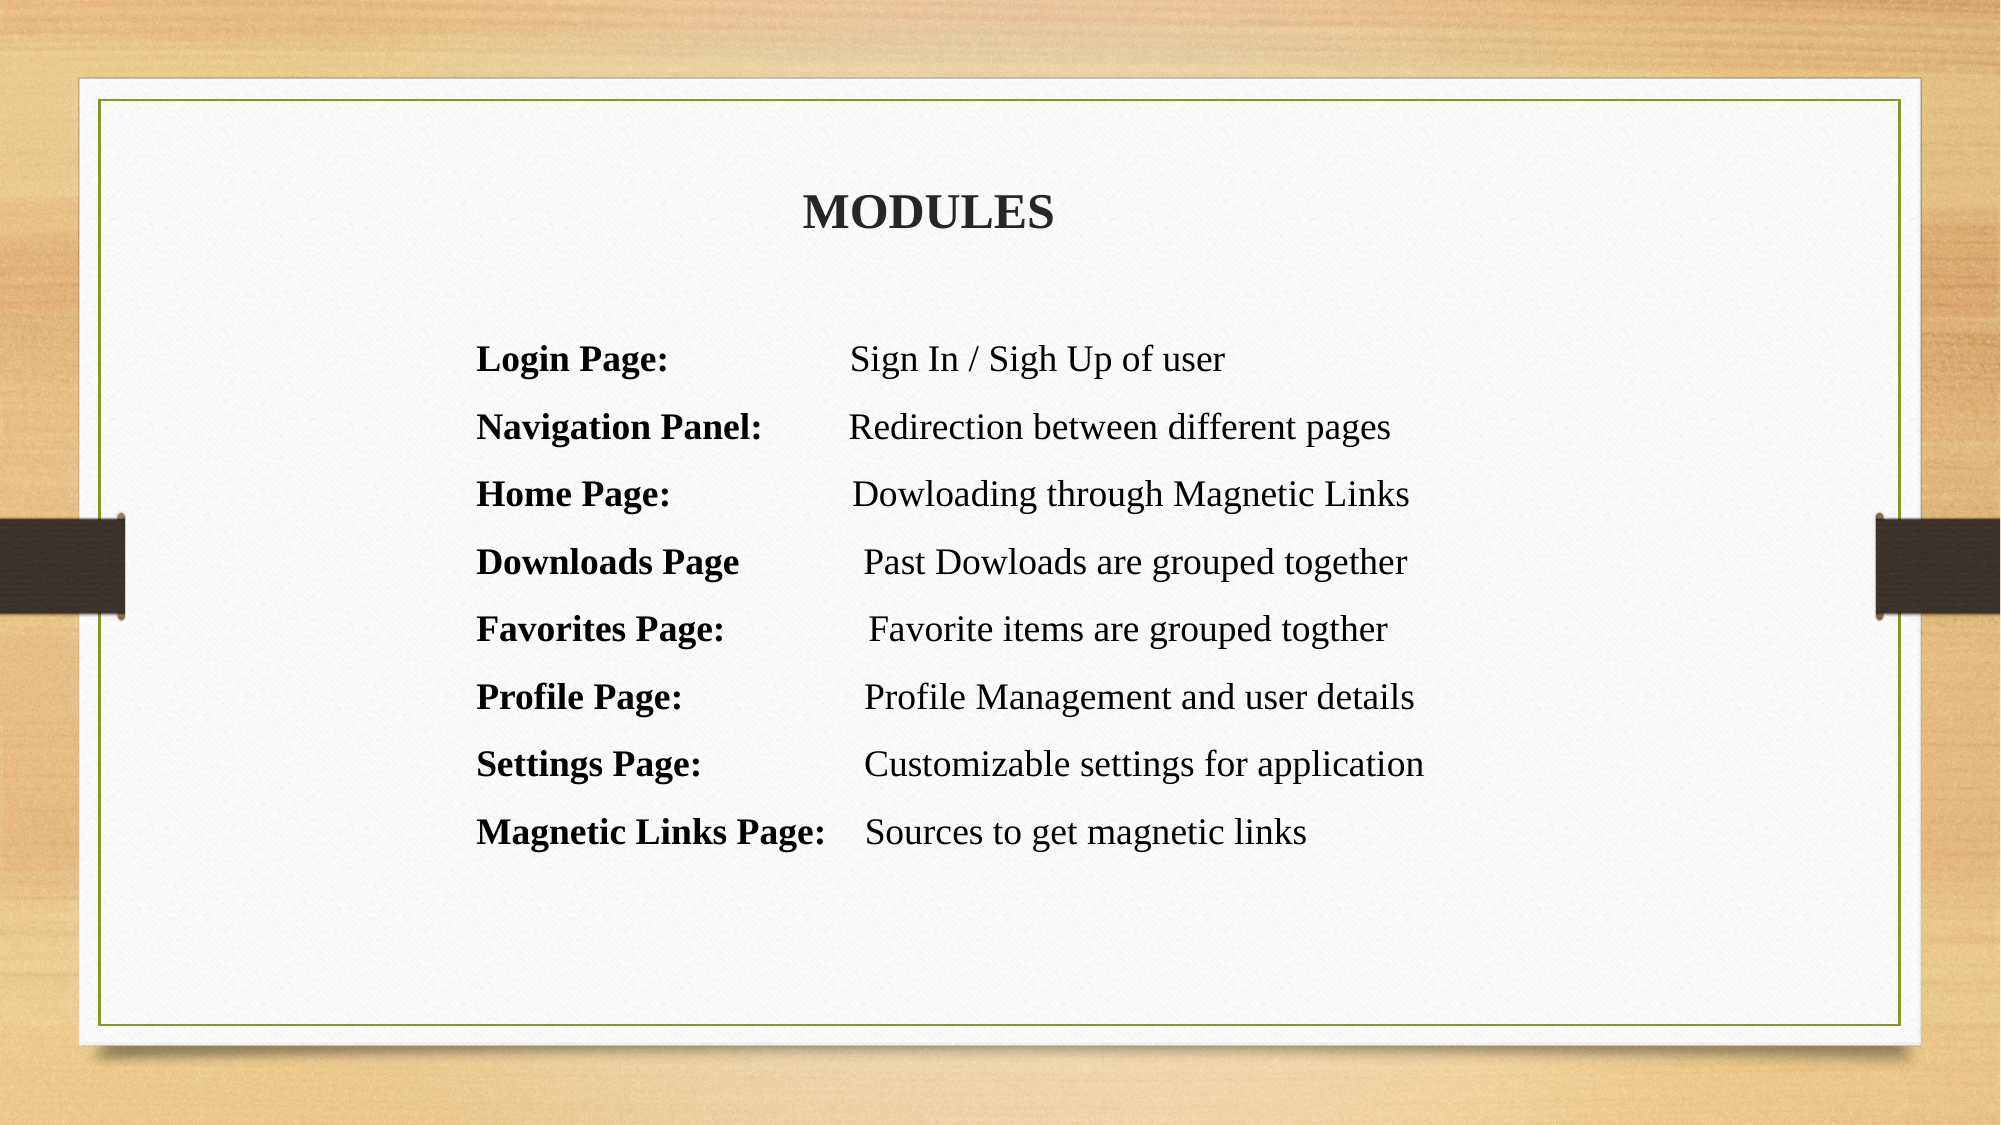

MODULES
Login Page:                   Sign In / Sigh Up of user
Navigation Panel:         Redirection between different pages
Home Page:                   Dowloading through Magnetic Links
Downloads Page             Past Dowloads are grouped together
Favorites Page:               Favorite items are grouped togther
Profile Page:                   Profile Management and user details
Settings Page:                 Customizable settings for application
Magnetic Links Page:    Sources to get magnetic links